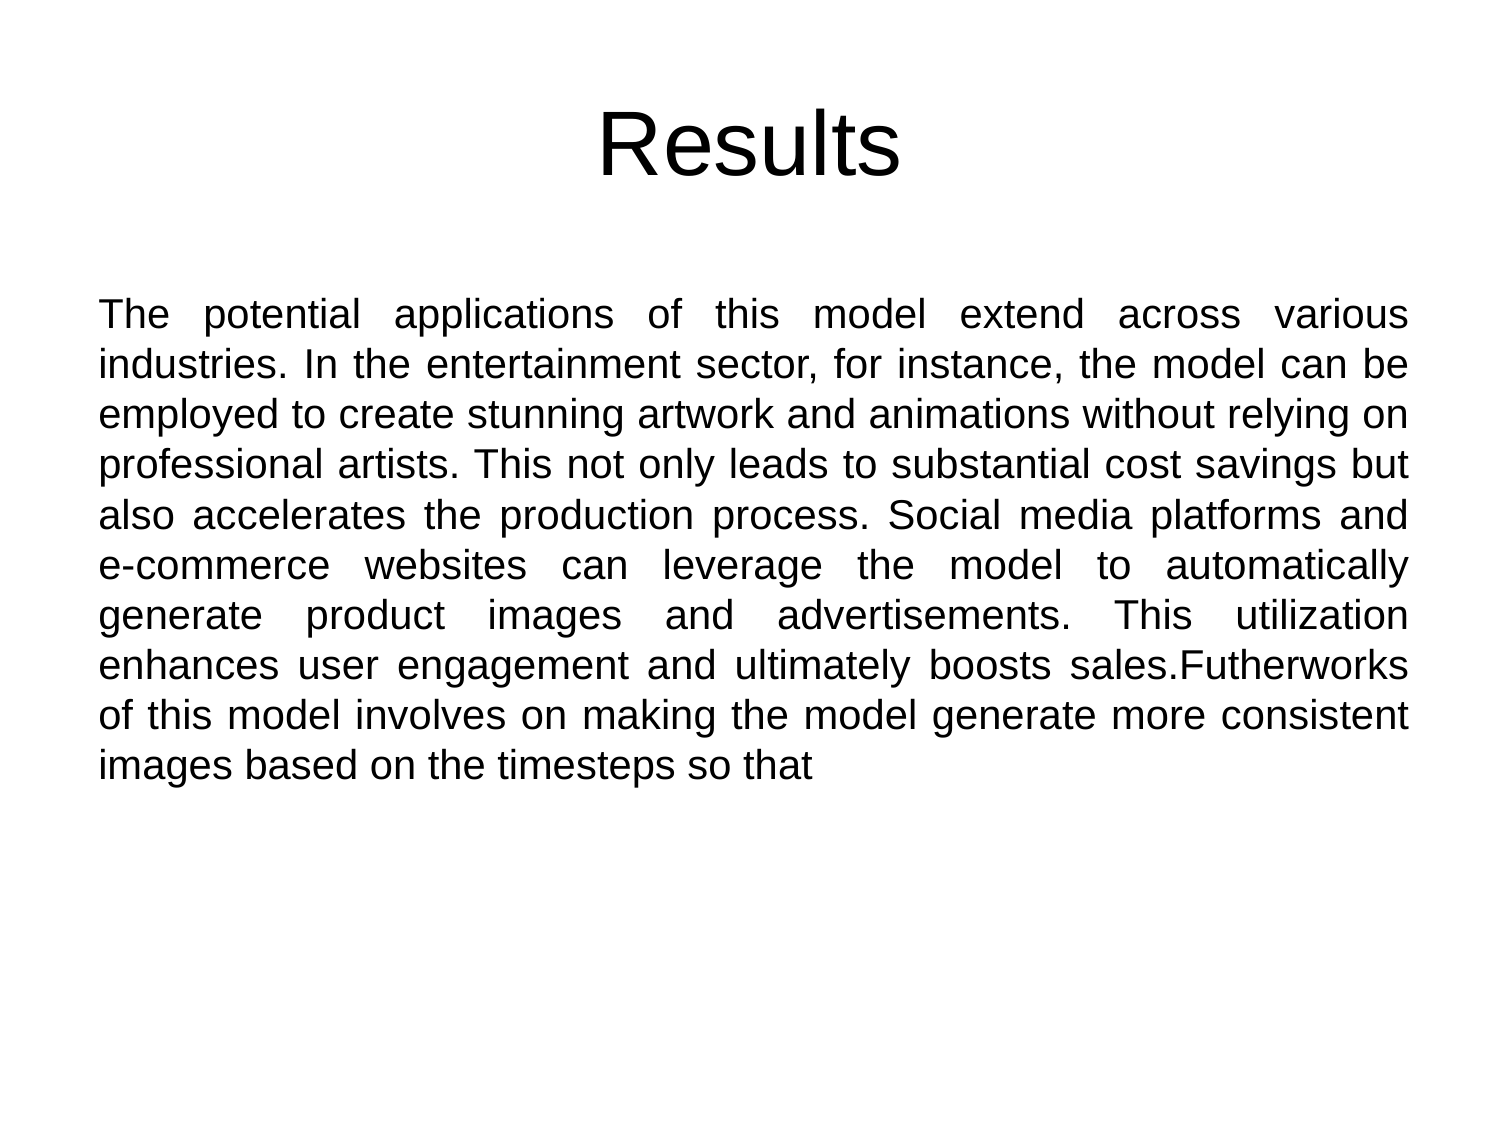

# Results

The potential applications of this model extend across various industries. In the entertainment sector, for instance, the model can be employed to create stunning artwork and animations without relying on professional artists. This not only leads to substantial cost savings but also accelerates the production process. Social media platforms and e-commerce websites can leverage the model to automatically generate product images and advertisements. This utilization enhances user engagement and ultimately boosts sales.Futherworks of this model involves on making the model generate more consistent images based on the timesteps so that

13